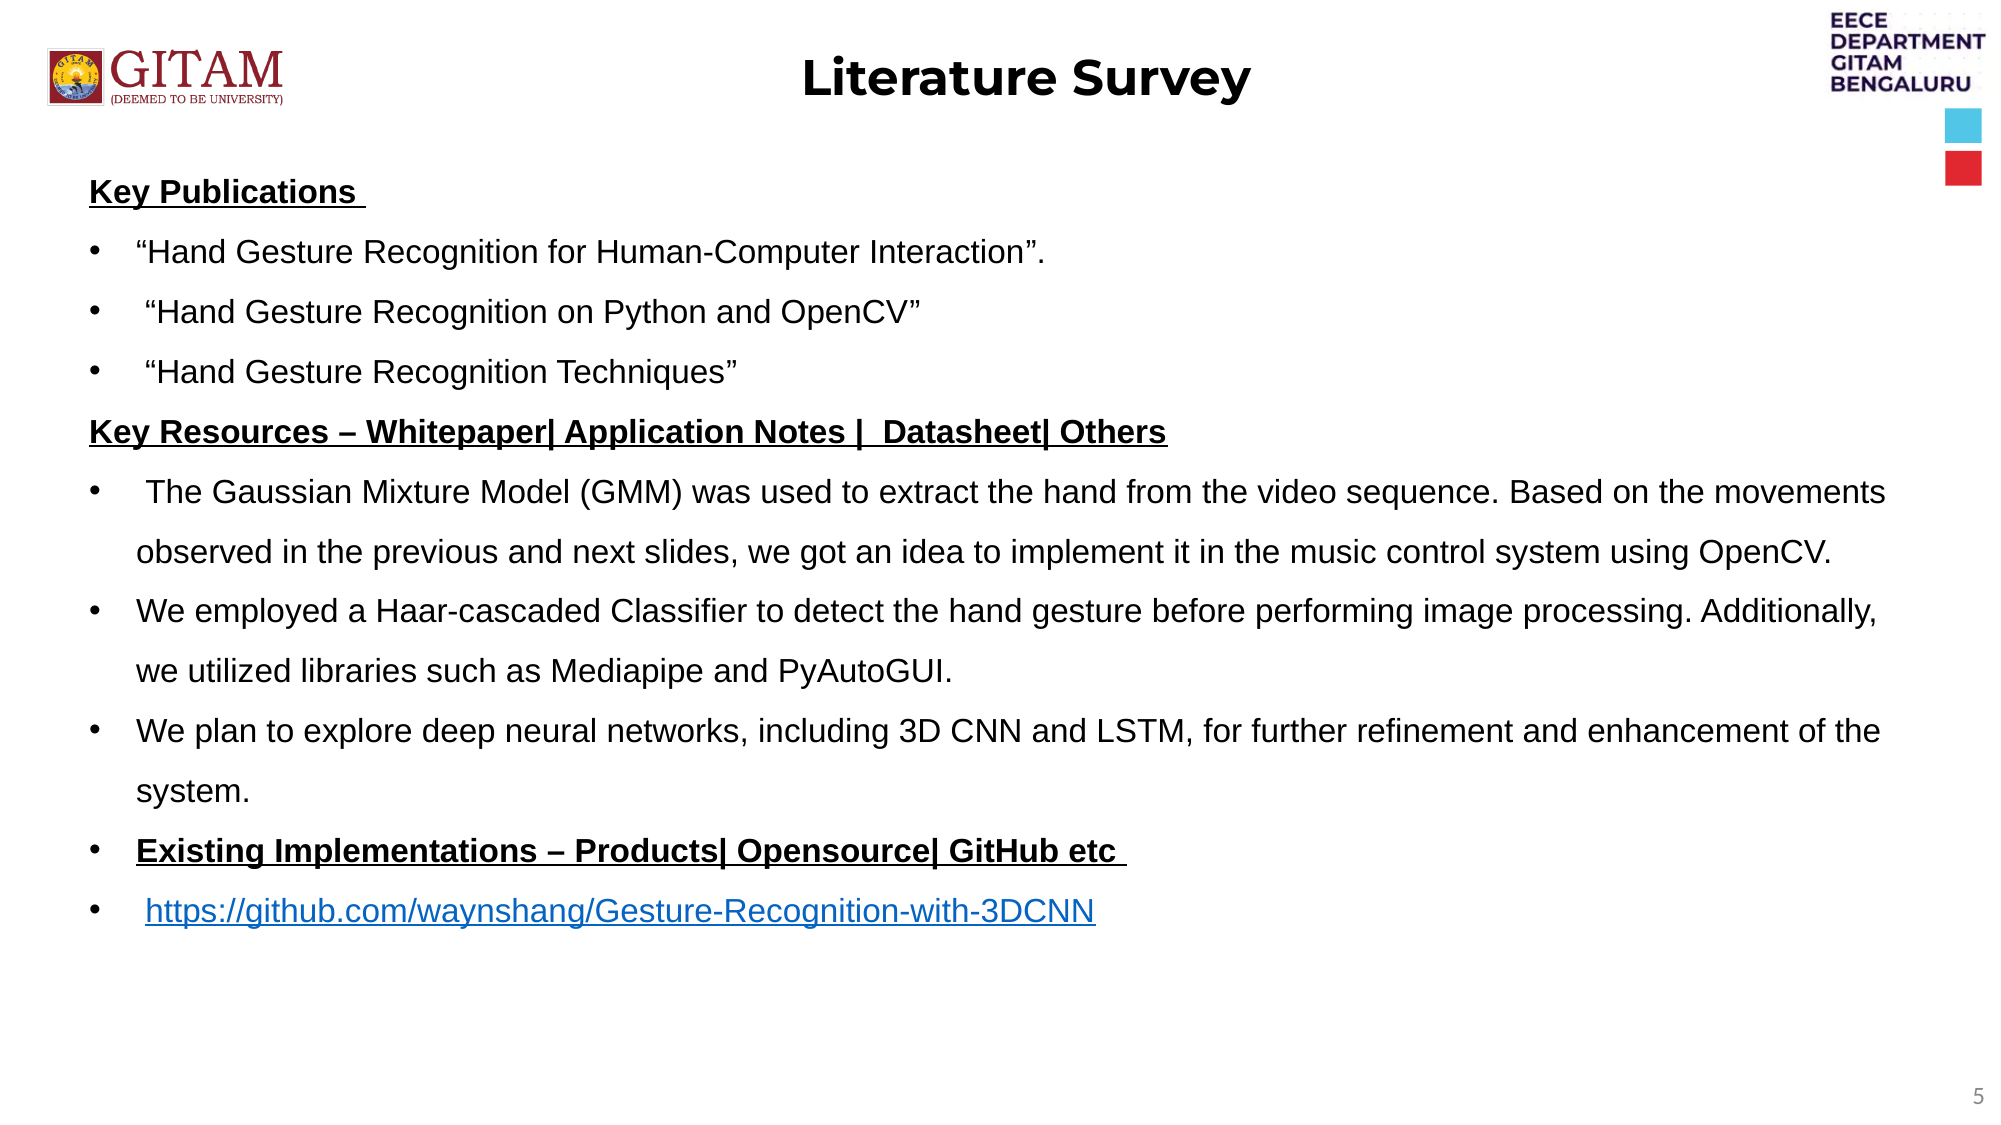

Literature Survey
Key Publications
“Hand Gesture Recognition for Human-Computer Interaction”.
 “Hand Gesture Recognition on Python and OpenCV”
 “Hand Gesture Recognition Techniques”
Key Resources – Whitepaper| Application Notes |  Datasheet| Others
 The Gaussian Mixture Model (GMM) was used to extract the hand from the video sequence. Based on the movements observed in the previous and next slides, we got an idea to implement it in the music control system using OpenCV.
We employed a Haar-cascaded Classifier to detect the hand gesture before performing image processing. Additionally, we utilized libraries such as Mediapipe and PyAutoGUI.
We plan to explore deep neural networks, including 3D CNN and LSTM, for further refinement and enhancement of the system.
Existing Implementations – Products| Opensource| GitHub etc
 https://github.com/waynshang/Gesture-Recognition-with-3DCNN
5